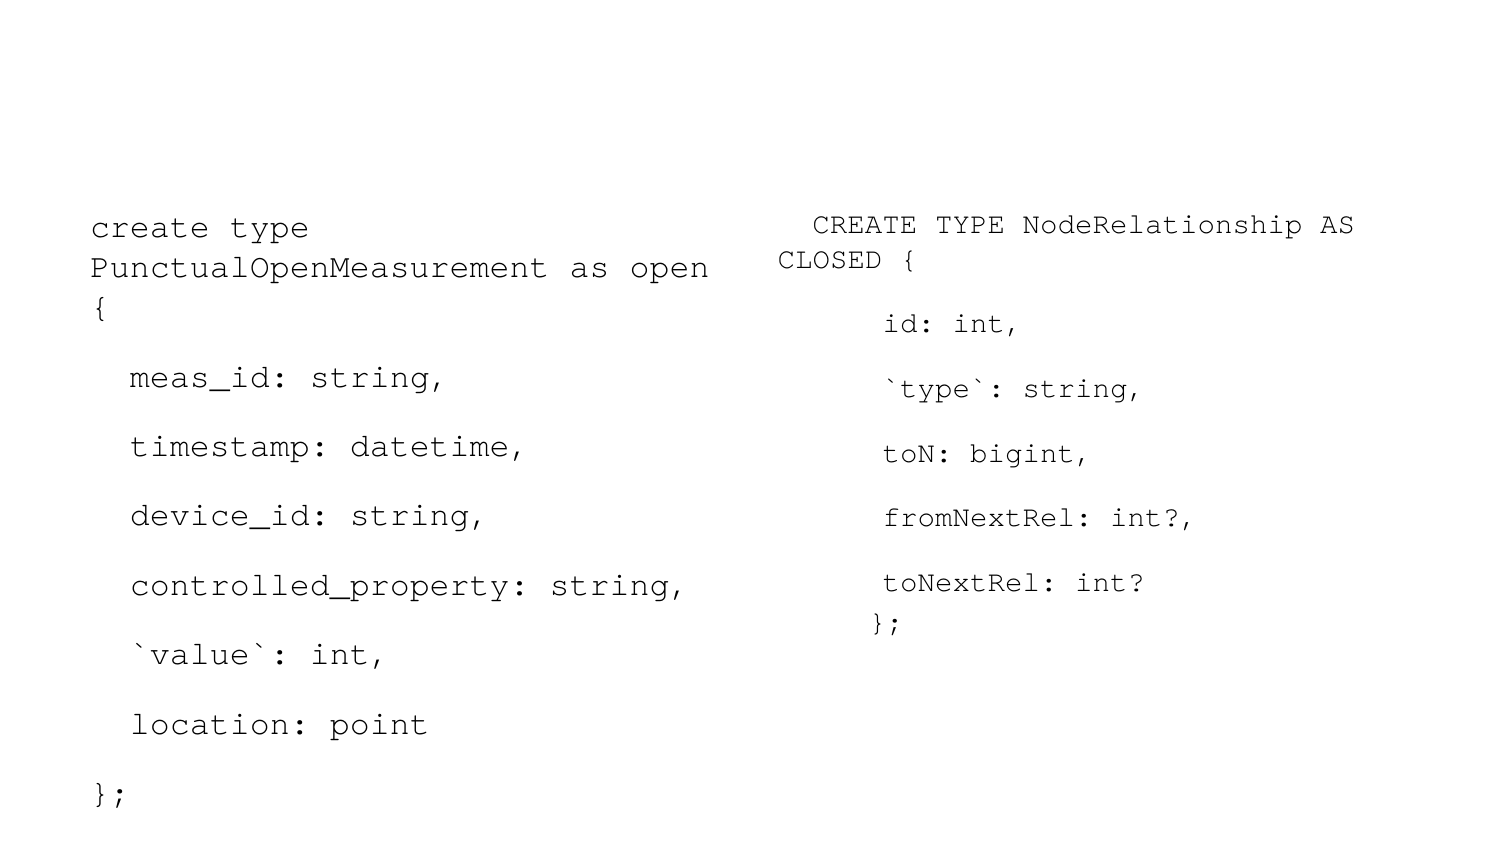

create type PunctualOpenMeasurement as open {
  meas_id: string,
  timestamp: datetime,
  device_id: string,
  controlled_property: string,
  `value`: int,
  location: point
};

CREATE DATASET OpenMeasurements(Measurement)IF NOT EXISTS primary key id;
create index measurement_location on OpenMeasurements(location) type rtree;
  CREATE TYPE NodeRelationship AS CLOSED {
      id: int,
      `type`: string,
      toN: bigint,
      fromNextRel: int?,
      toNextRel: int?
  };